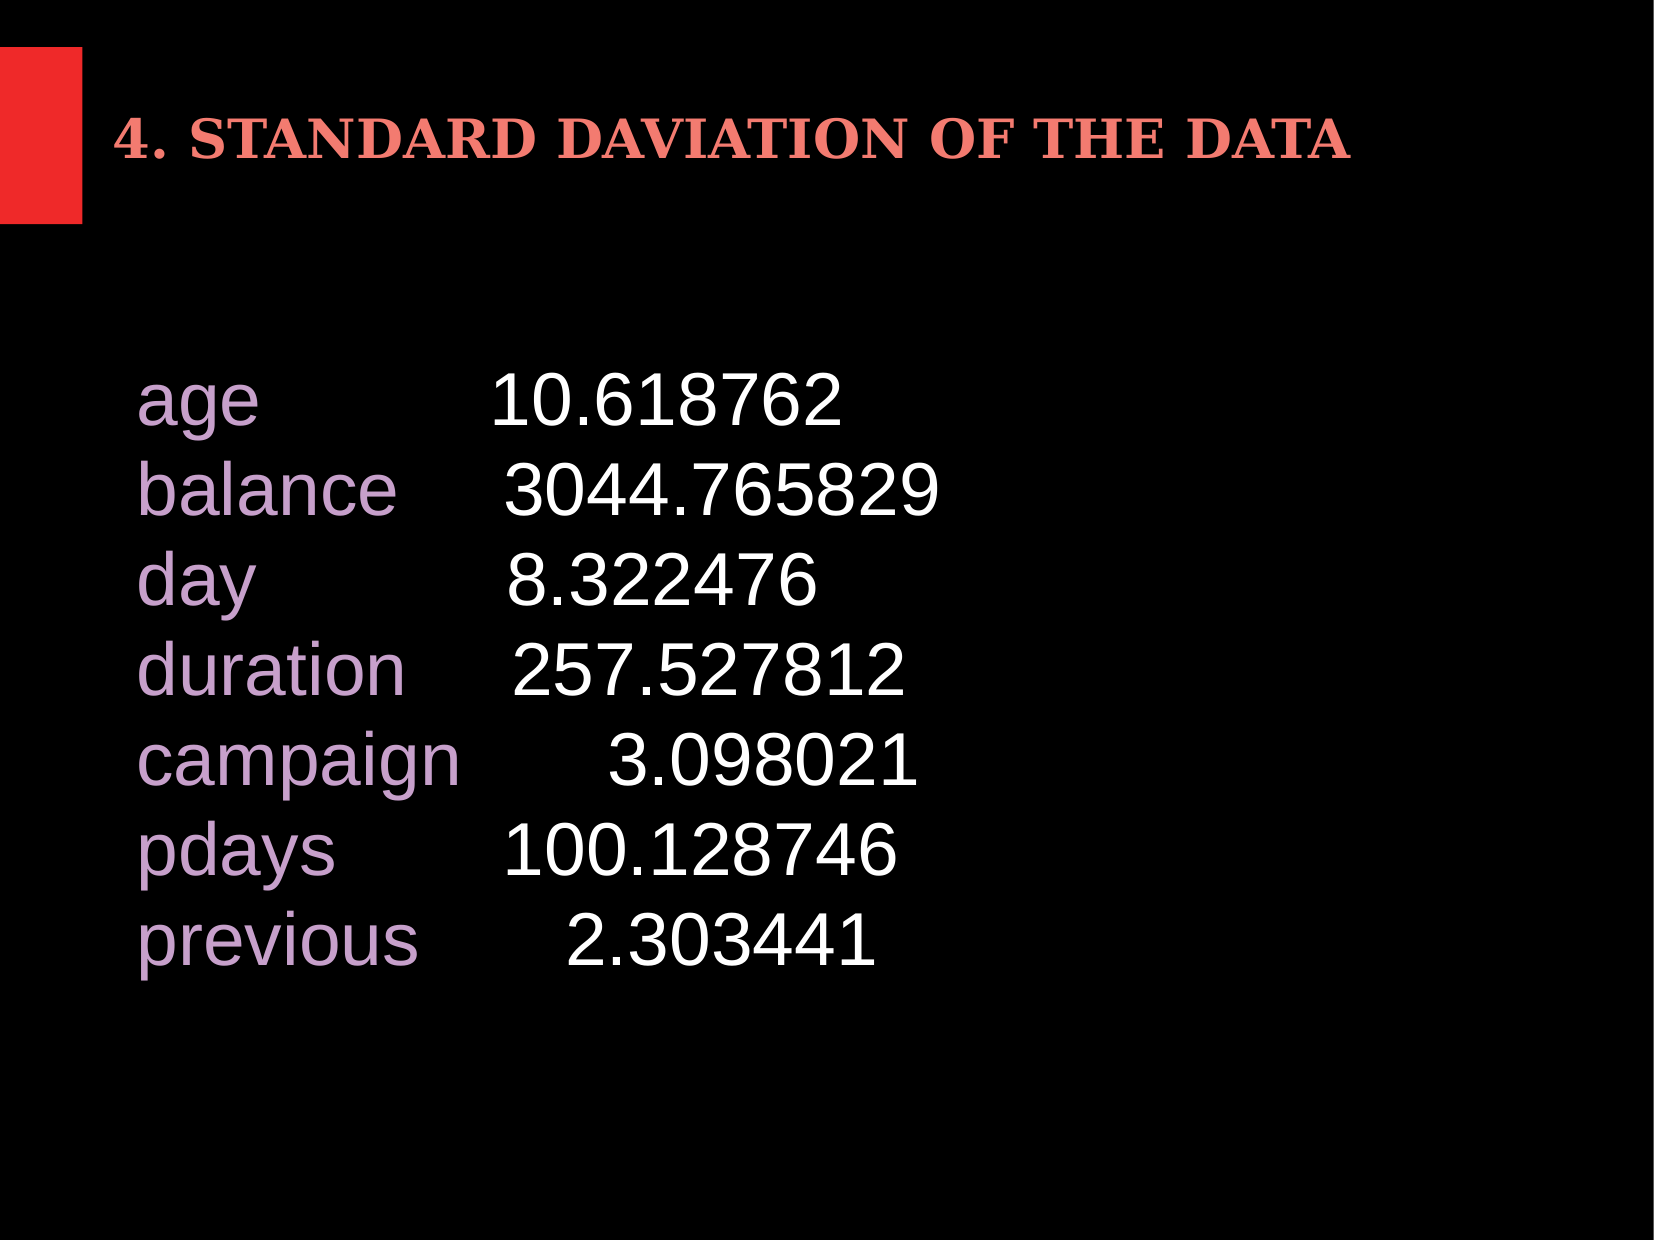

4. STANDARD DAVIATION OF THE DATA

age           10.618762
balance     3044.765829
day            8.322476
duration     257.527812
campaign       3.098021
pdays        100.128746
previous       2.303441